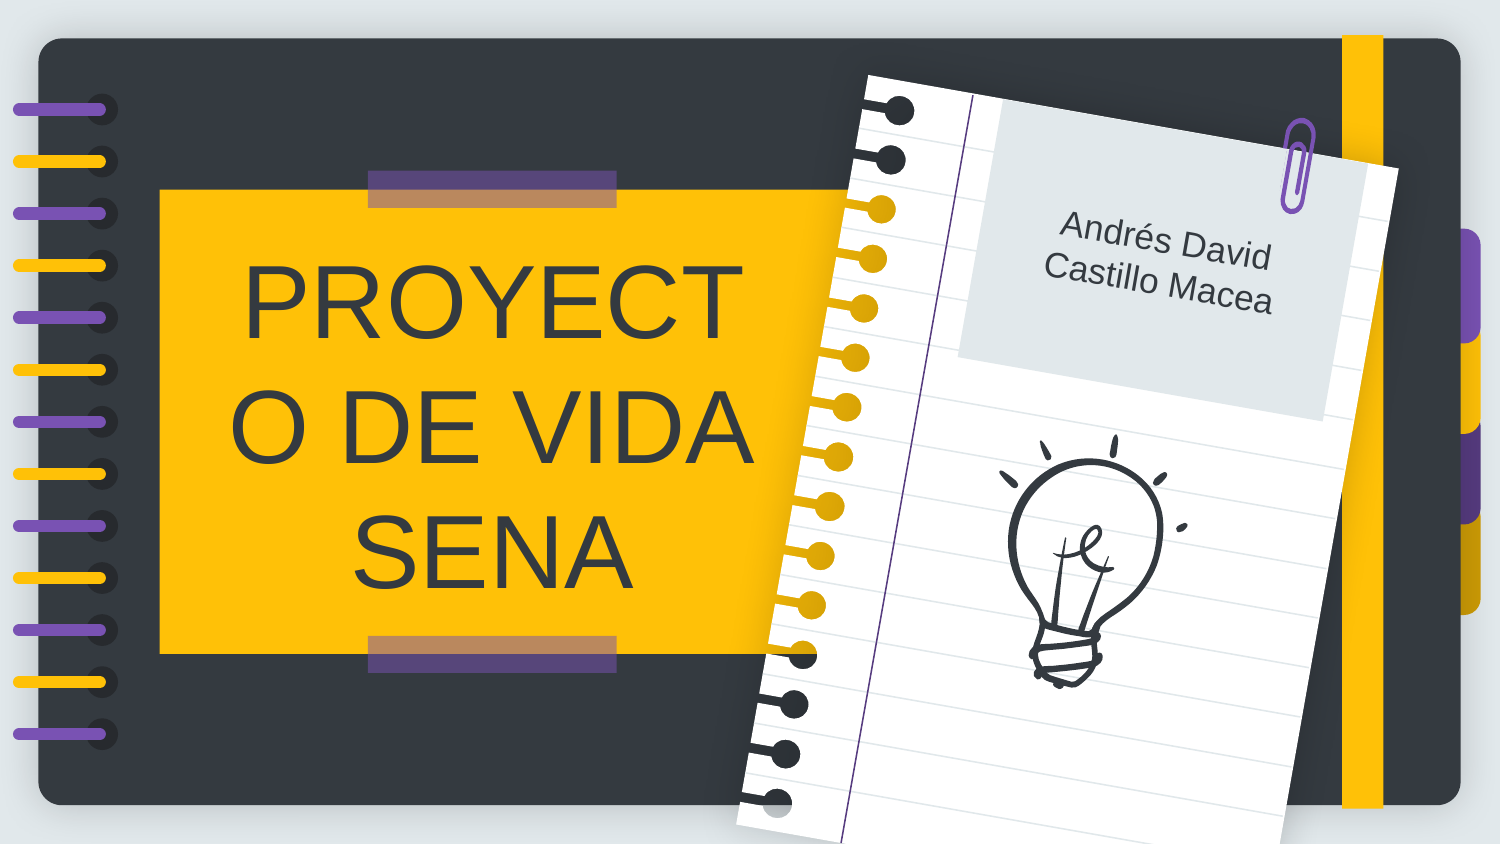

Andrés David Castillo Macea
# PROYECTO DE VIDA SENA